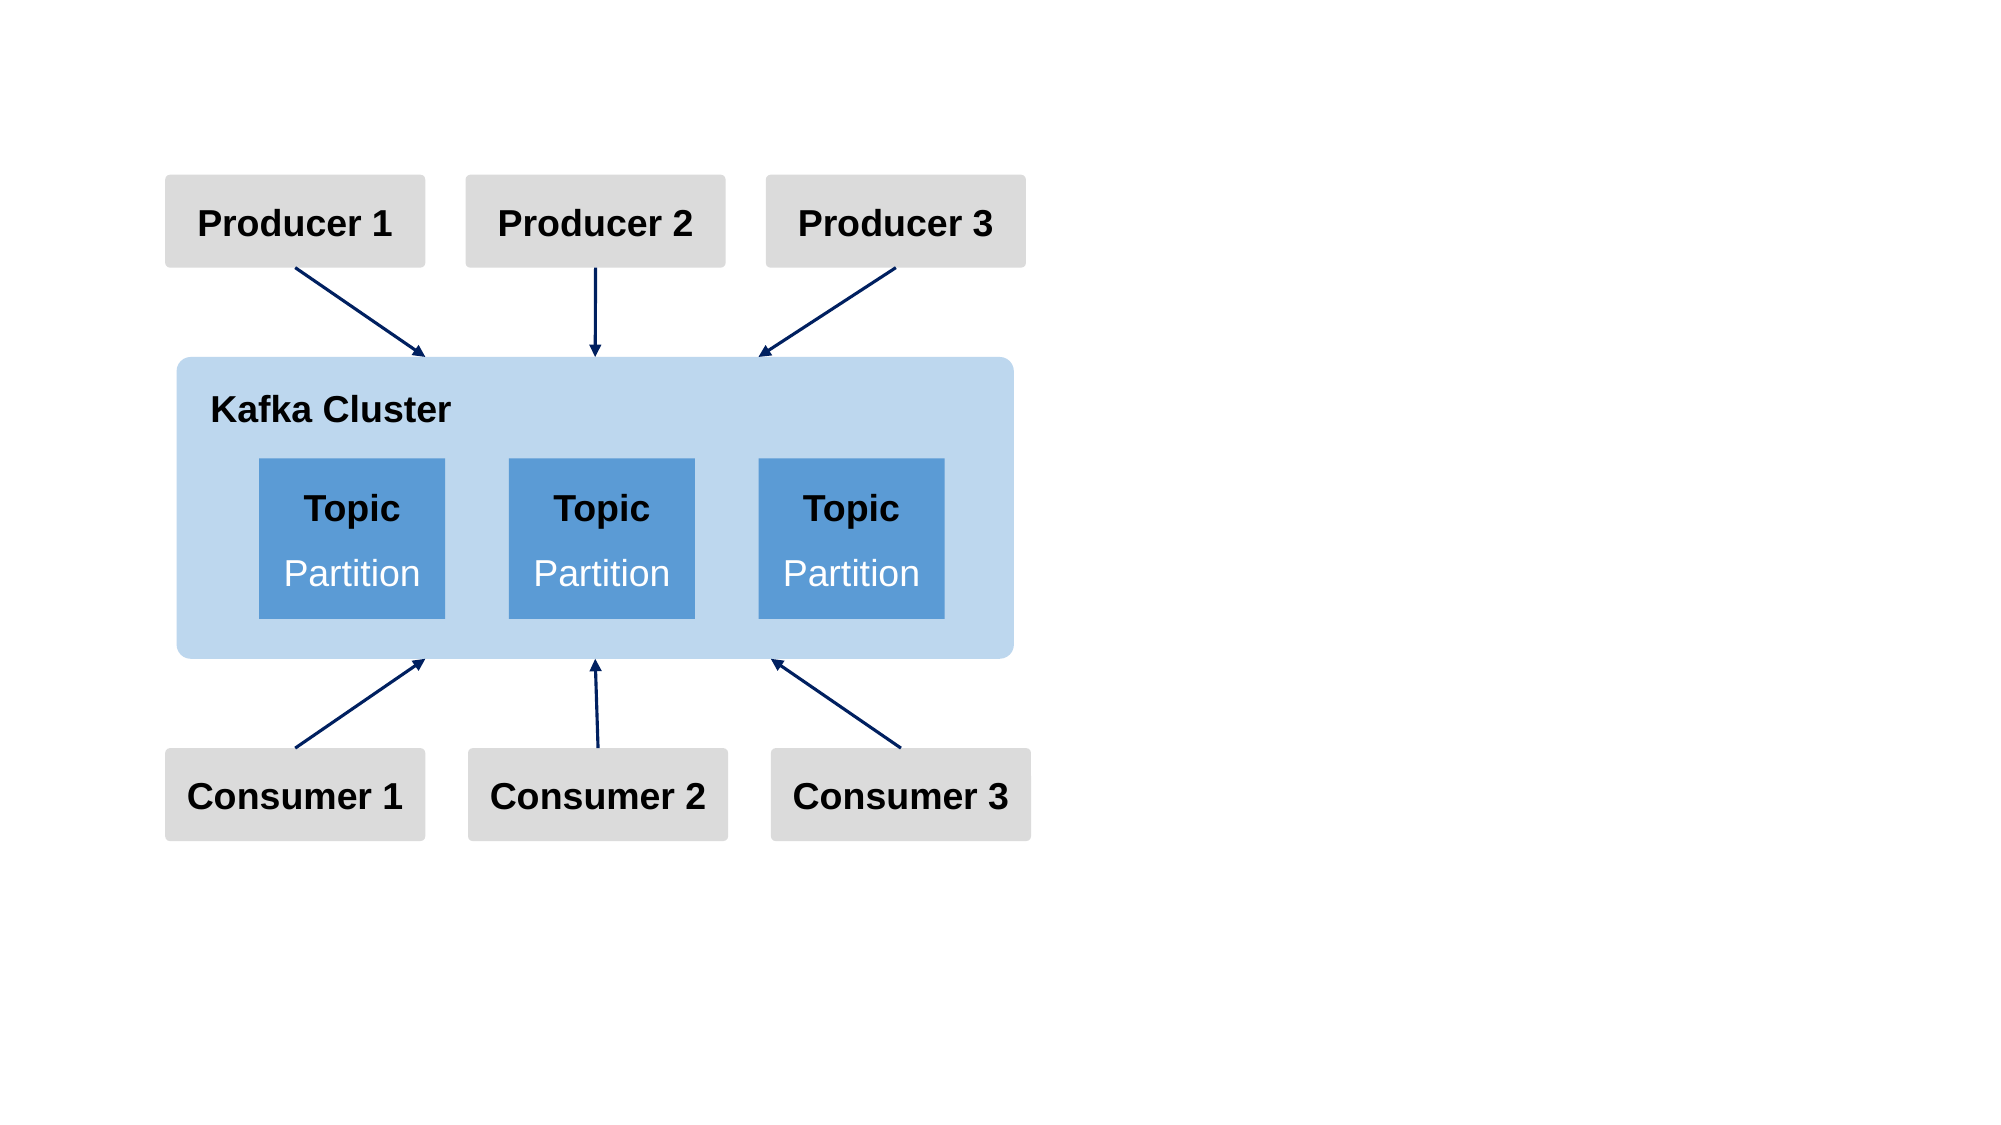

Producer 1
Producer 2
Producer 3

Kafka Cluster
Topic

Partition
Topic

Partition
Topic

Partition
Consumer 1
Consumer 2
Consumer 3